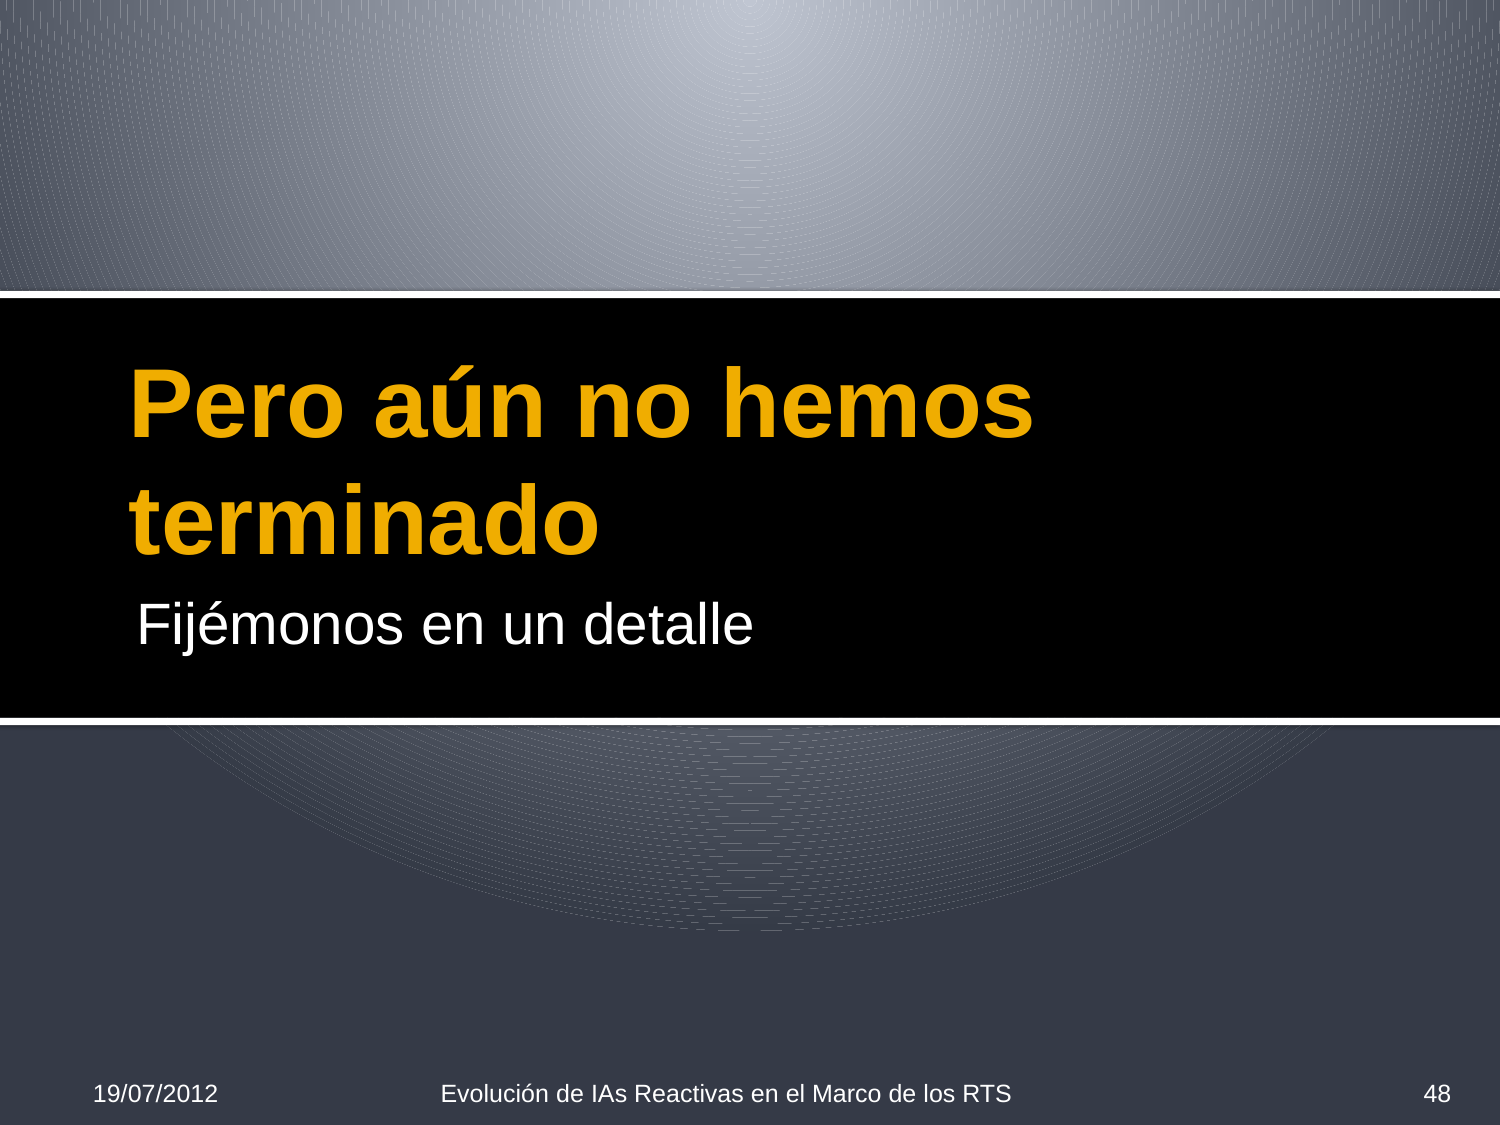

# Pero aún no hemos terminado
Fijémonos en un detalle
19/07/2012
Evolución de IAs Reactivas en el Marco de los RTS
48